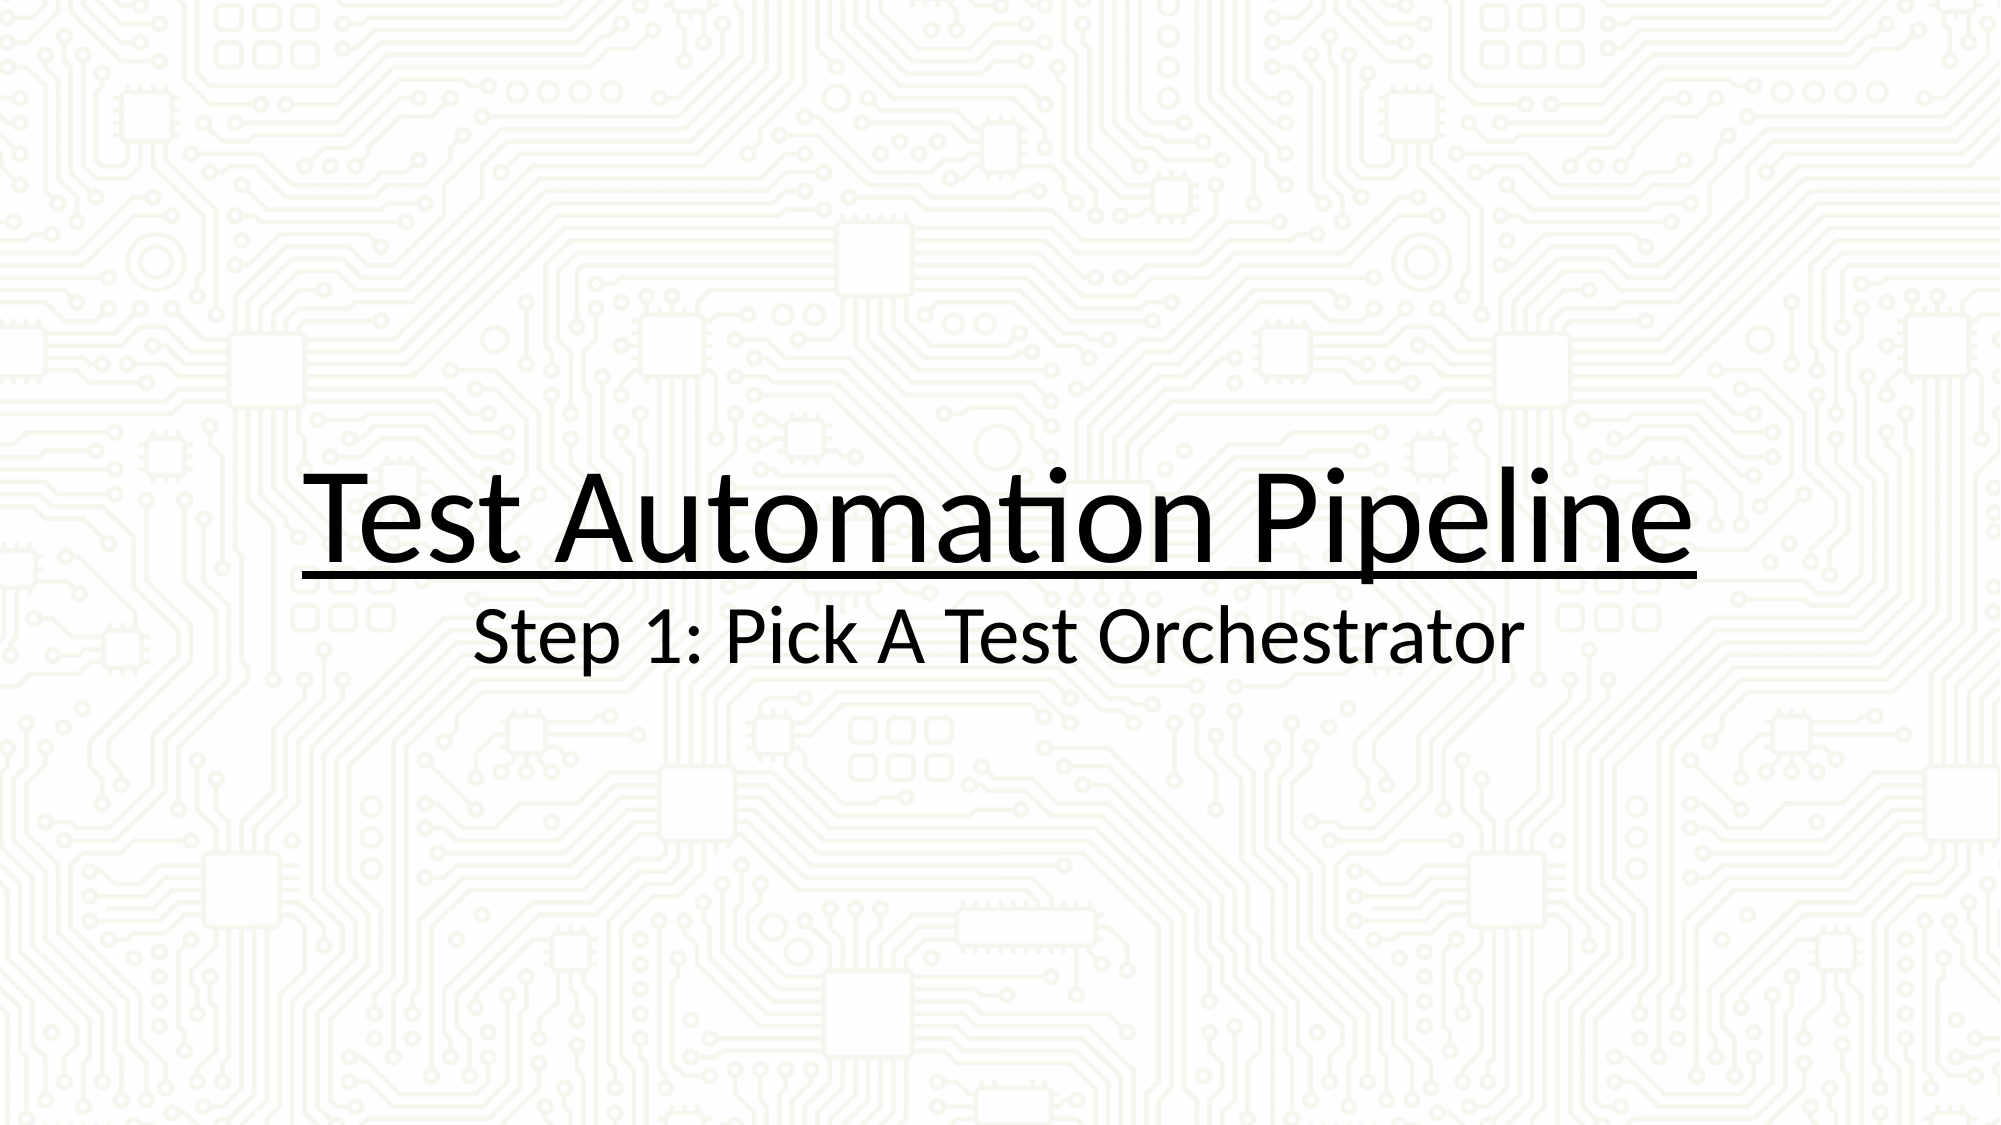

# Test Automation Pipeline Step 1: Pick A Test Orchestrator